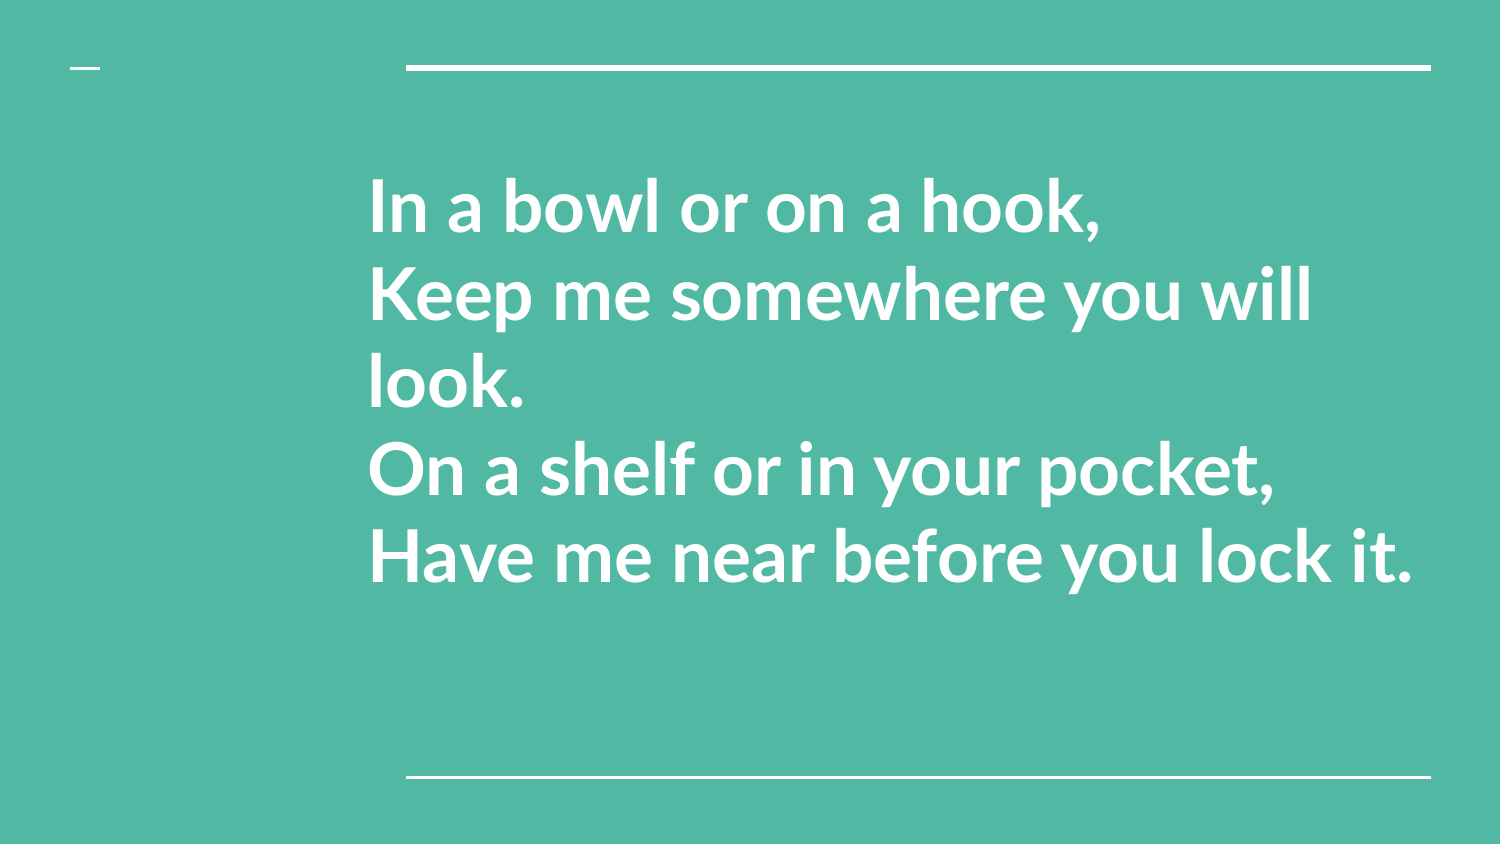

In a bowl or on a hook,
Keep me somewhere you will look.
On a shelf or in your pocket,
Have me near before you lock it.